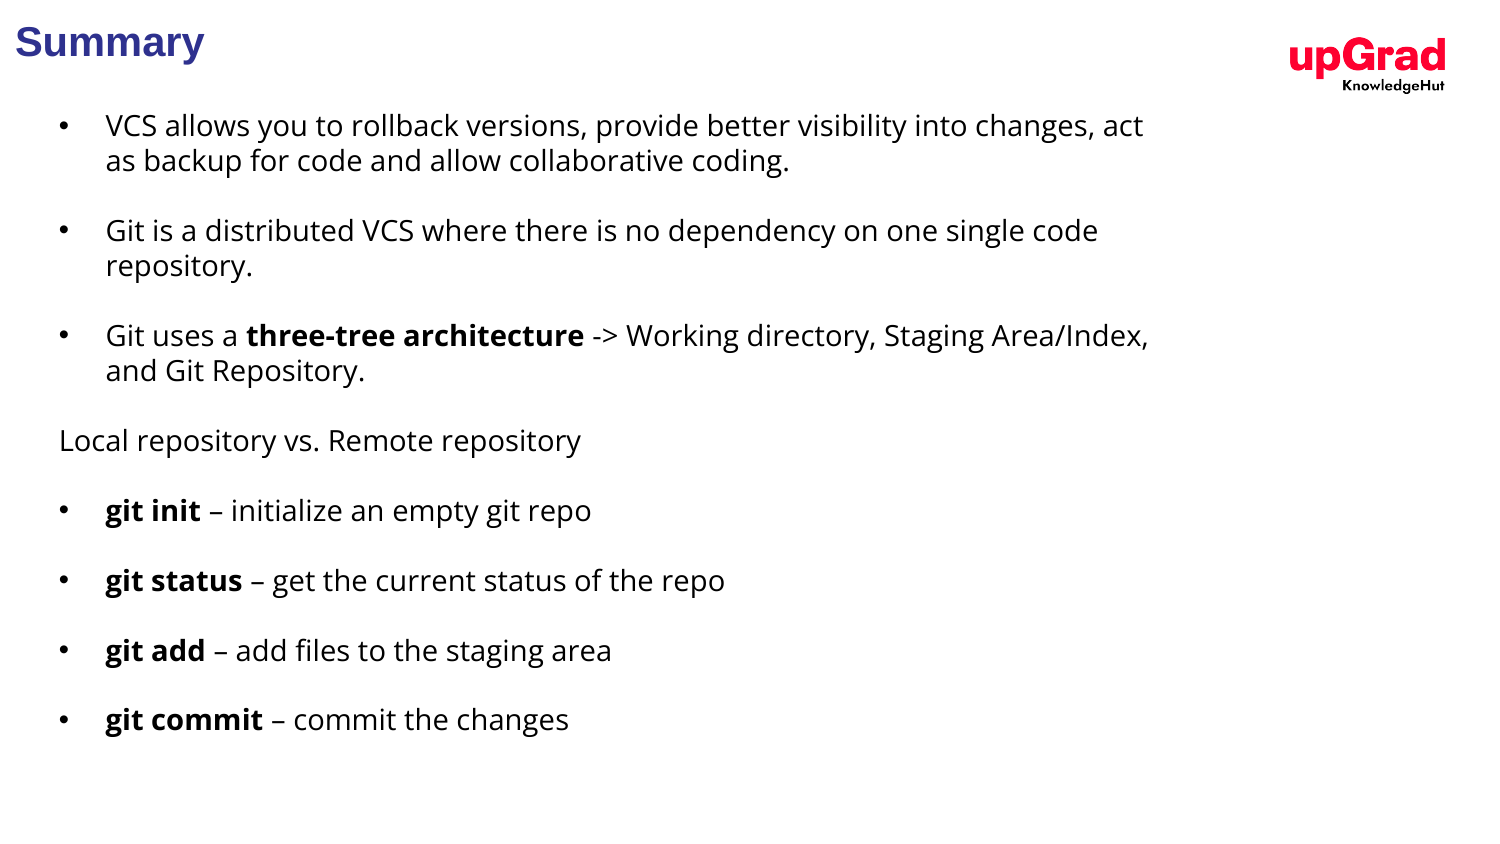

Summary
VCS allows you to rollback versions, provide better visibility into changes, act as backup for code and allow collaborative coding.

Git is a distributed VCS where there is no dependency on one single code repository.

Git uses a three-tree architecture -> Working directory, Staging Area/Index, and Git Repository.

Local repository vs. Remote repository

git init – initialize an empty git repo

git status – get the current status of the repo

git add – add files to the staging area

git commit – commit the changes